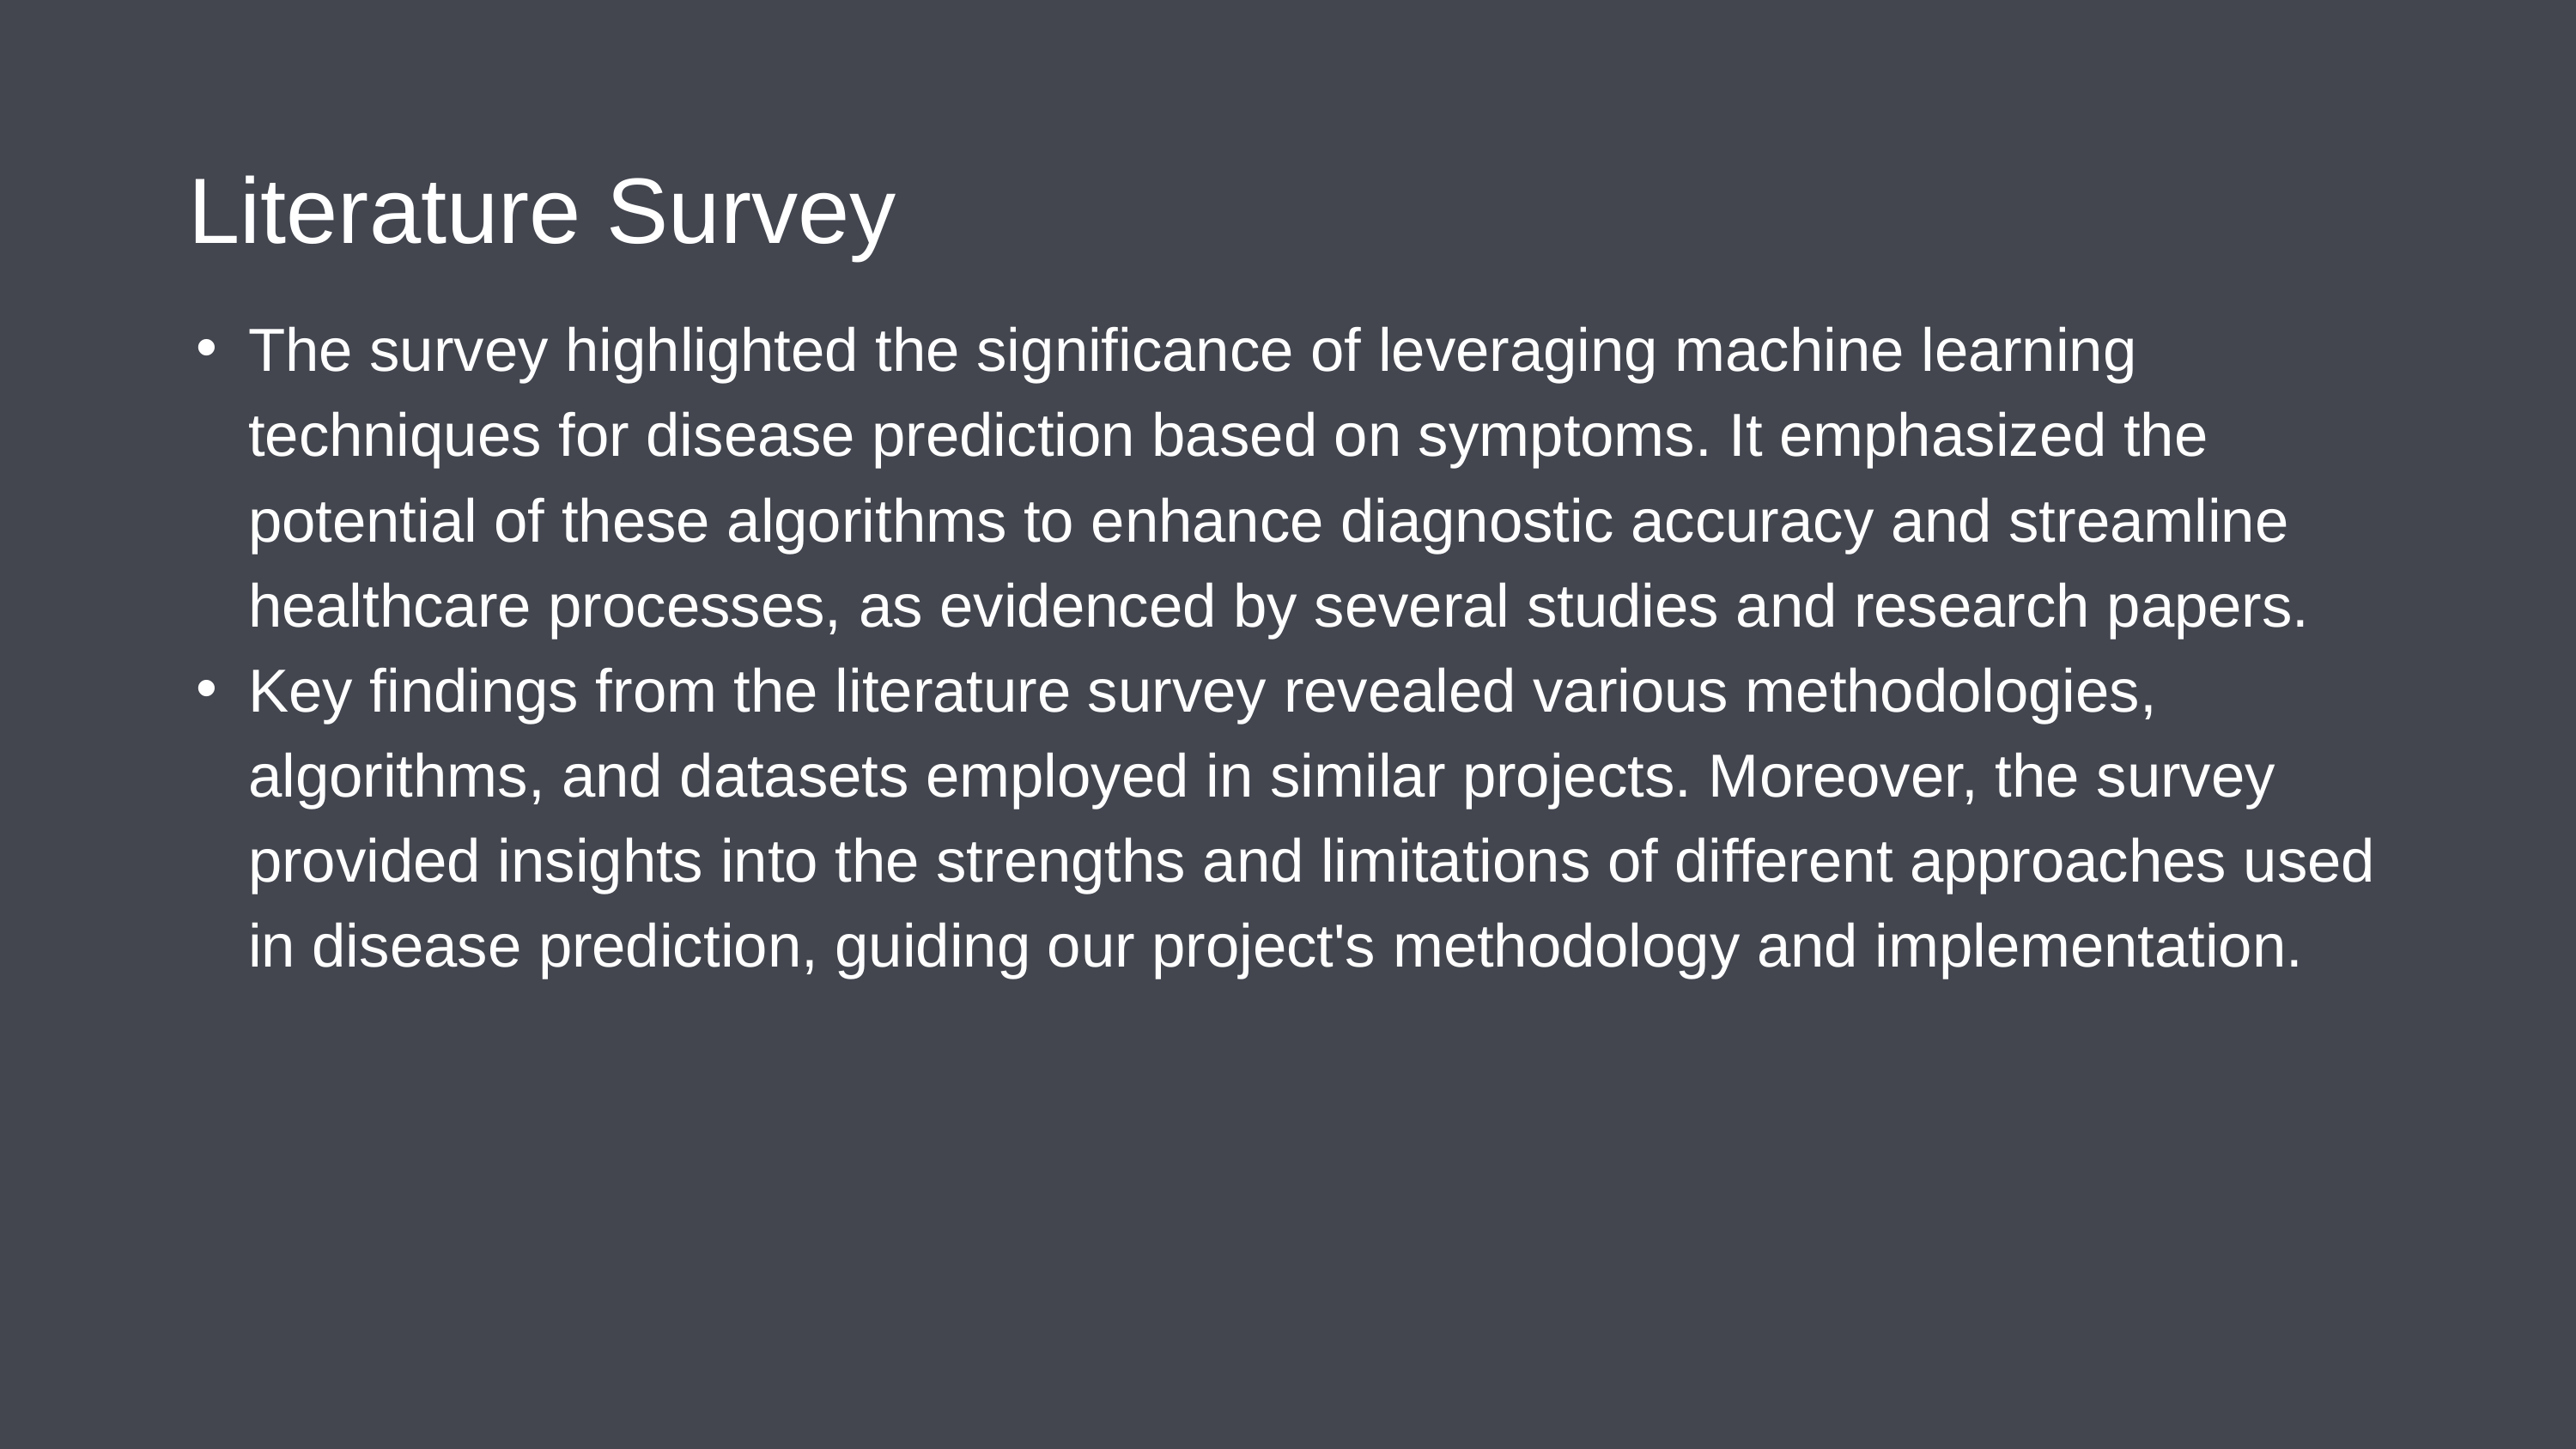

Literature Survey
The survey highlighted the significance of leveraging machine learning techniques for disease prediction based on symptoms. It emphasized the potential of these algorithms to enhance diagnostic accuracy and streamline healthcare processes, as evidenced by several studies and research papers.
Key findings from the literature survey revealed various methodologies, algorithms, and datasets employed in similar projects. Moreover, the survey provided insights into the strengths and limitations of different approaches used in disease prediction, guiding our project's methodology and implementation.